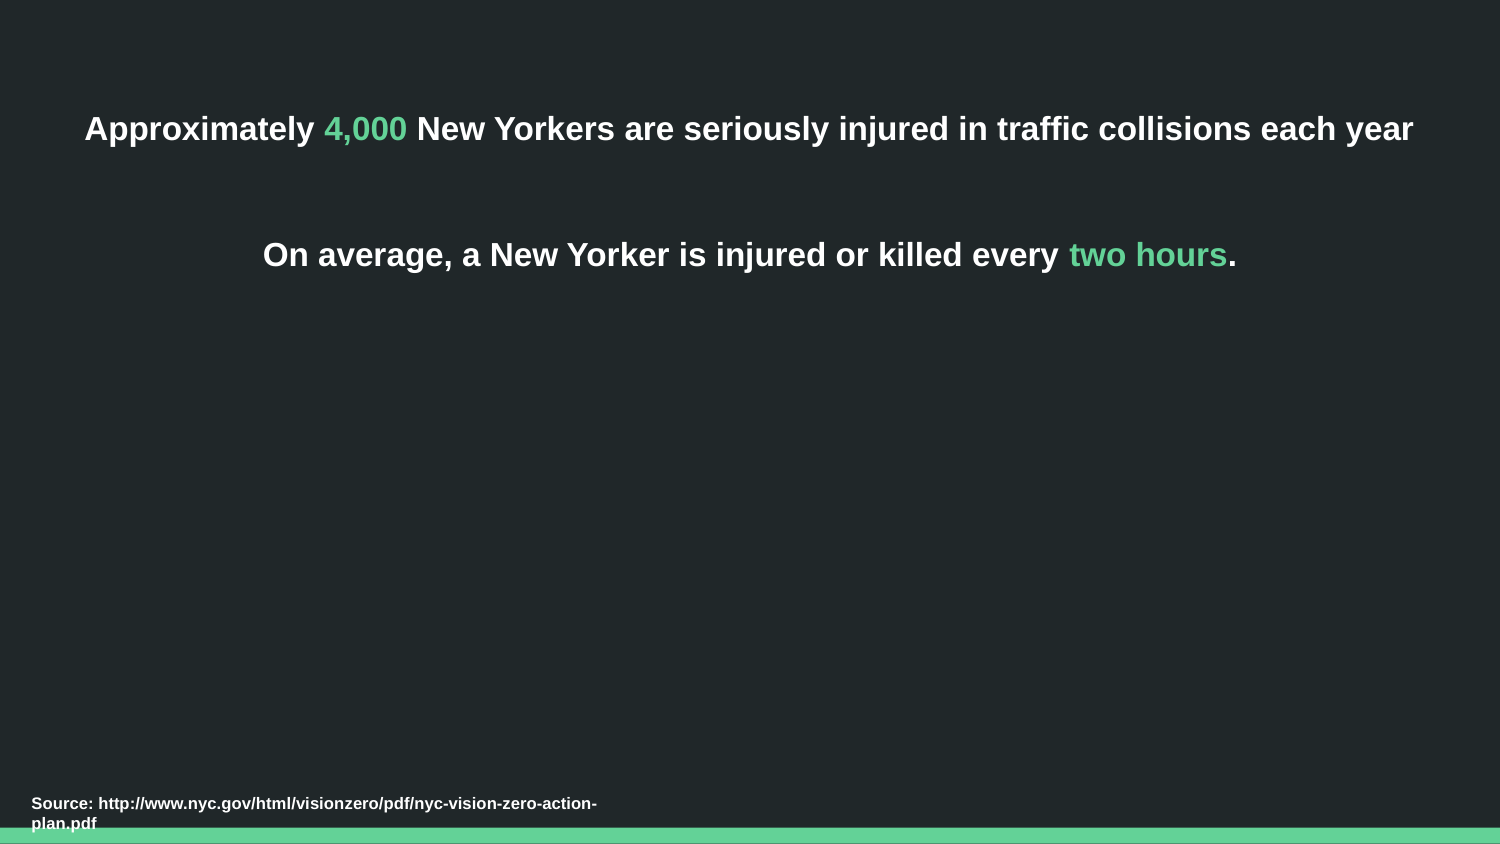

Approximately 4,000 New Yorkers are seriously injured in traffic collisions each year

On average, a New Yorker is injured or killed every two hours.

Source: http://www.nyc.gov/html/visionzero/pdf/nyc-vision-zero-action-plan.pdf